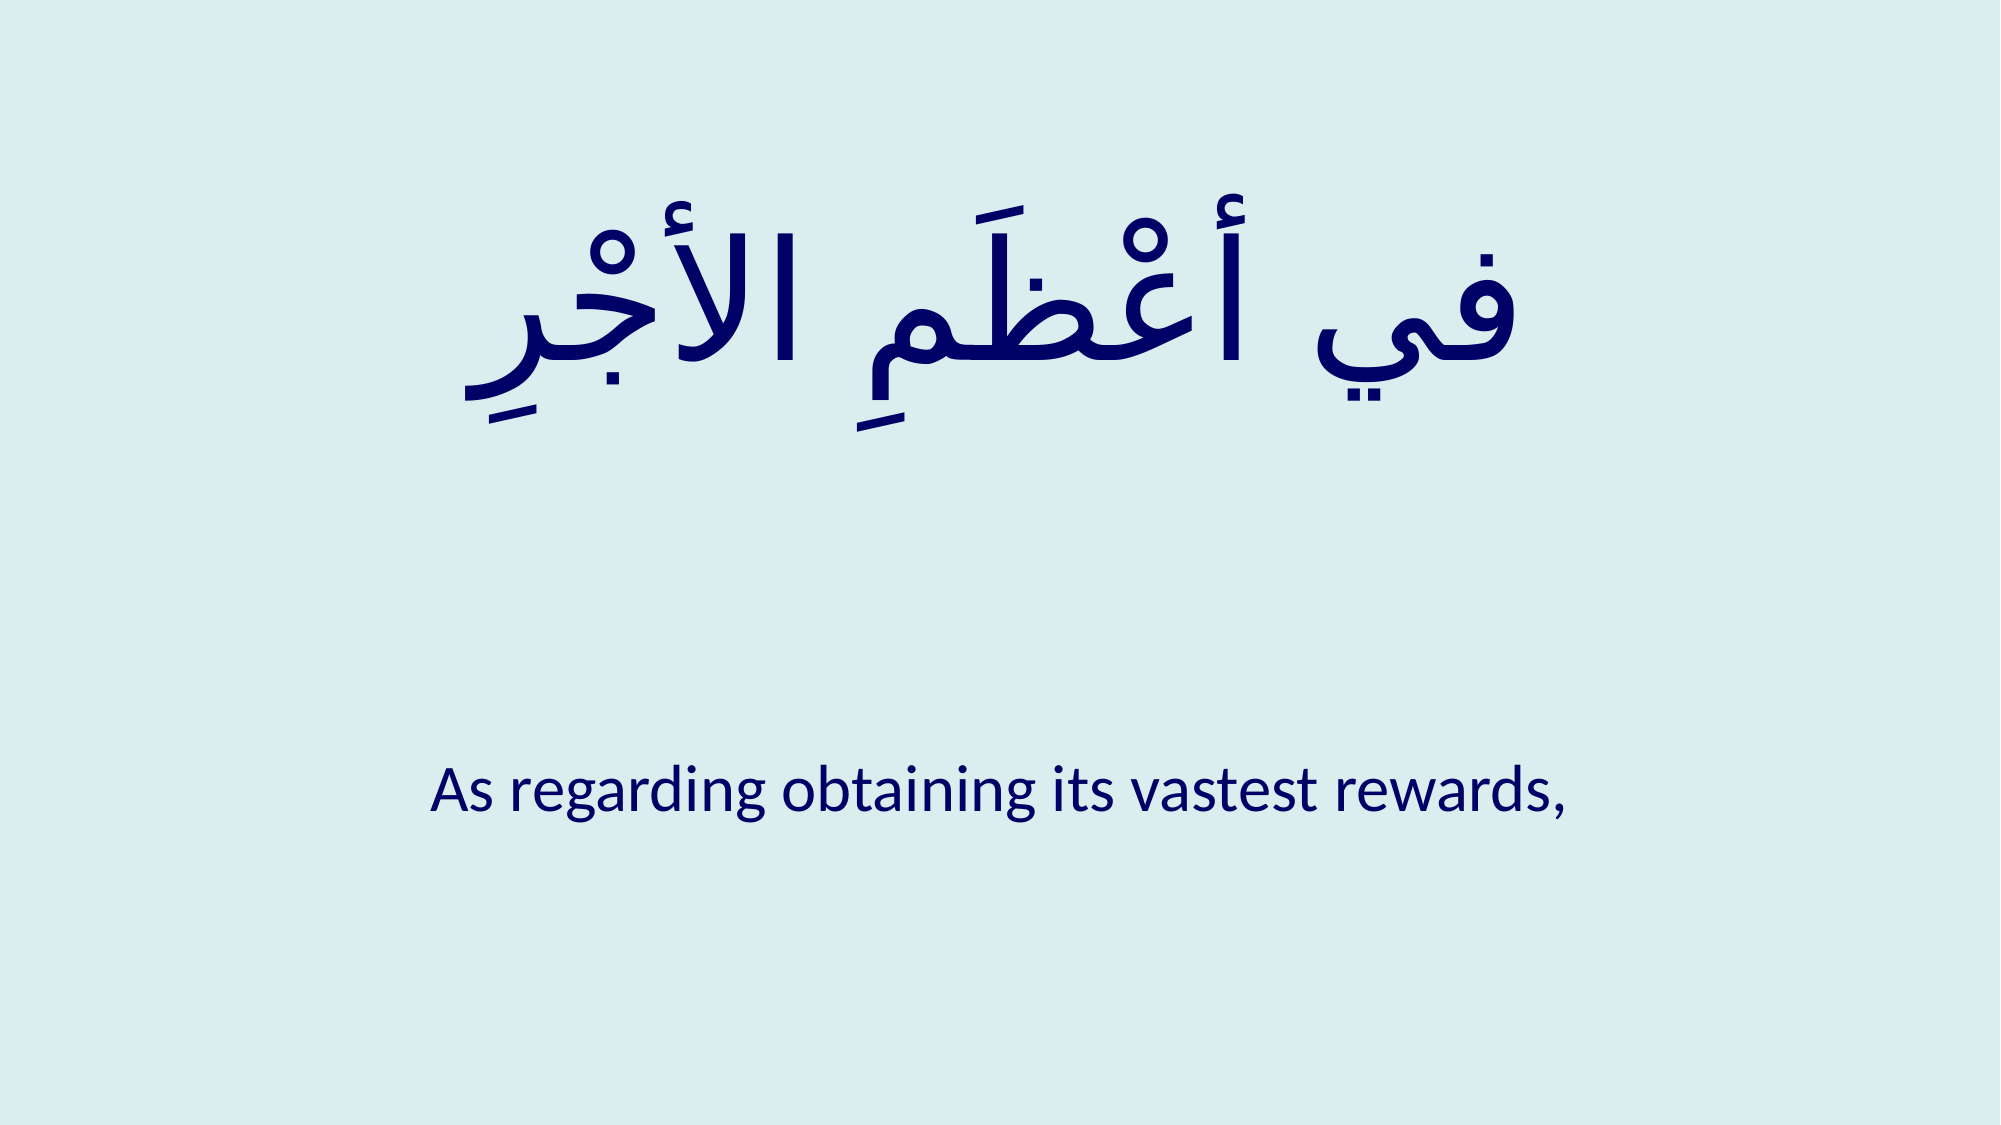

# في أعْظَمِ الأجْرِ
As regarding obtaining its vastest rewards,